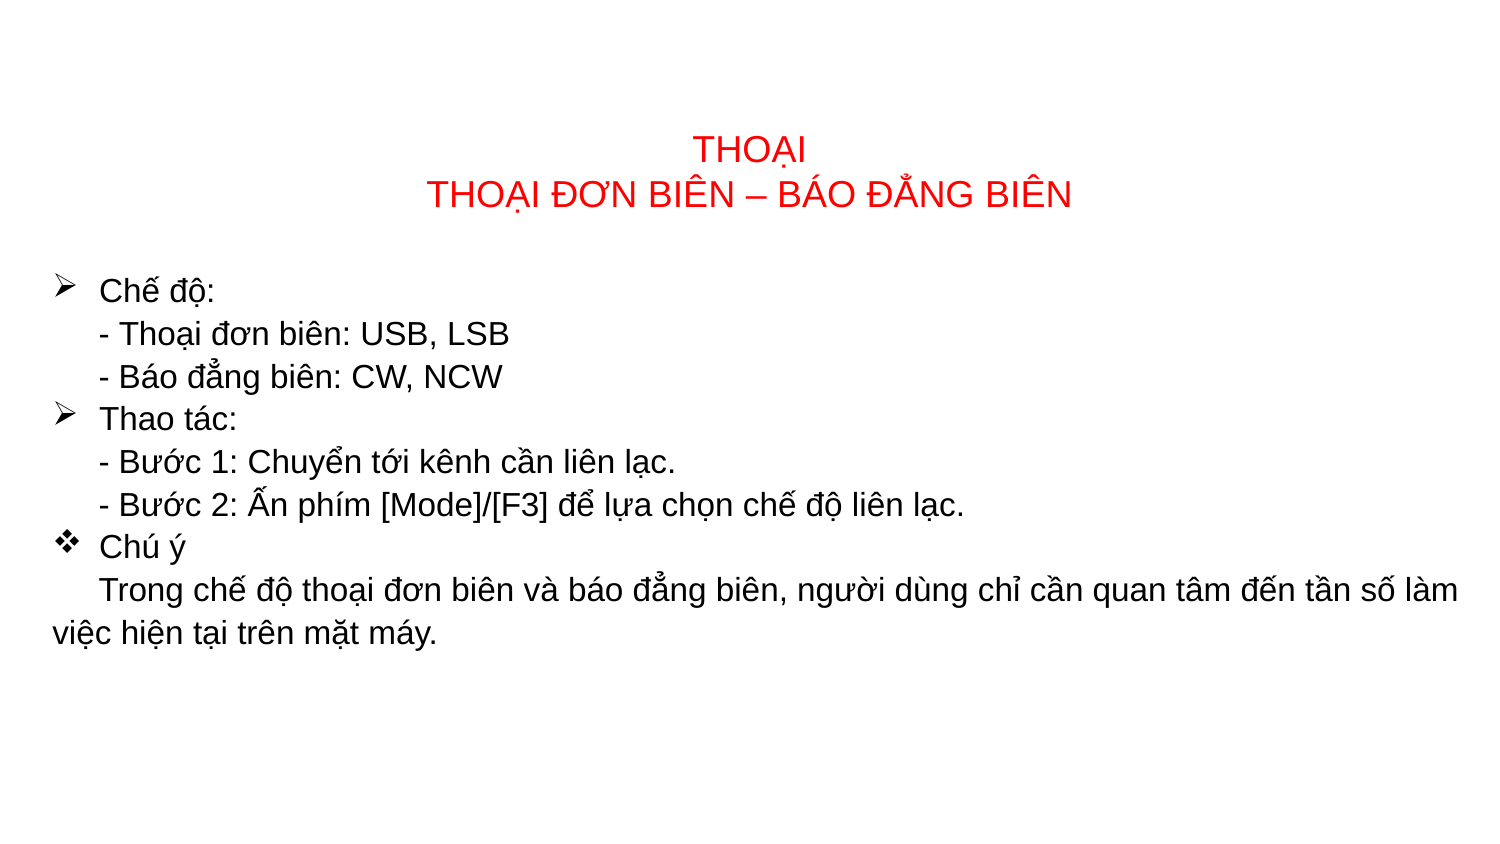

THOẠI
THOẠI ĐƠN BIÊN – BÁO ĐẲNG BIÊN
Chế độ:
     - Thoại đơn biên: USB, LSB
     - Báo đẳng biên: CW, NCW
Thao tác:
     - Bước 1: Chuyển tới kênh cần liên lạc.
     - Bước 2: Ấn phím [Mode]/[F3] để lựa chọn chế độ liên lạc.
Chú ý
     Trong chế độ thoại đơn biên và báo đẳng biên, người dùng chỉ cần quan tâm đến tần số làm việc hiện tại trên mặt máy.